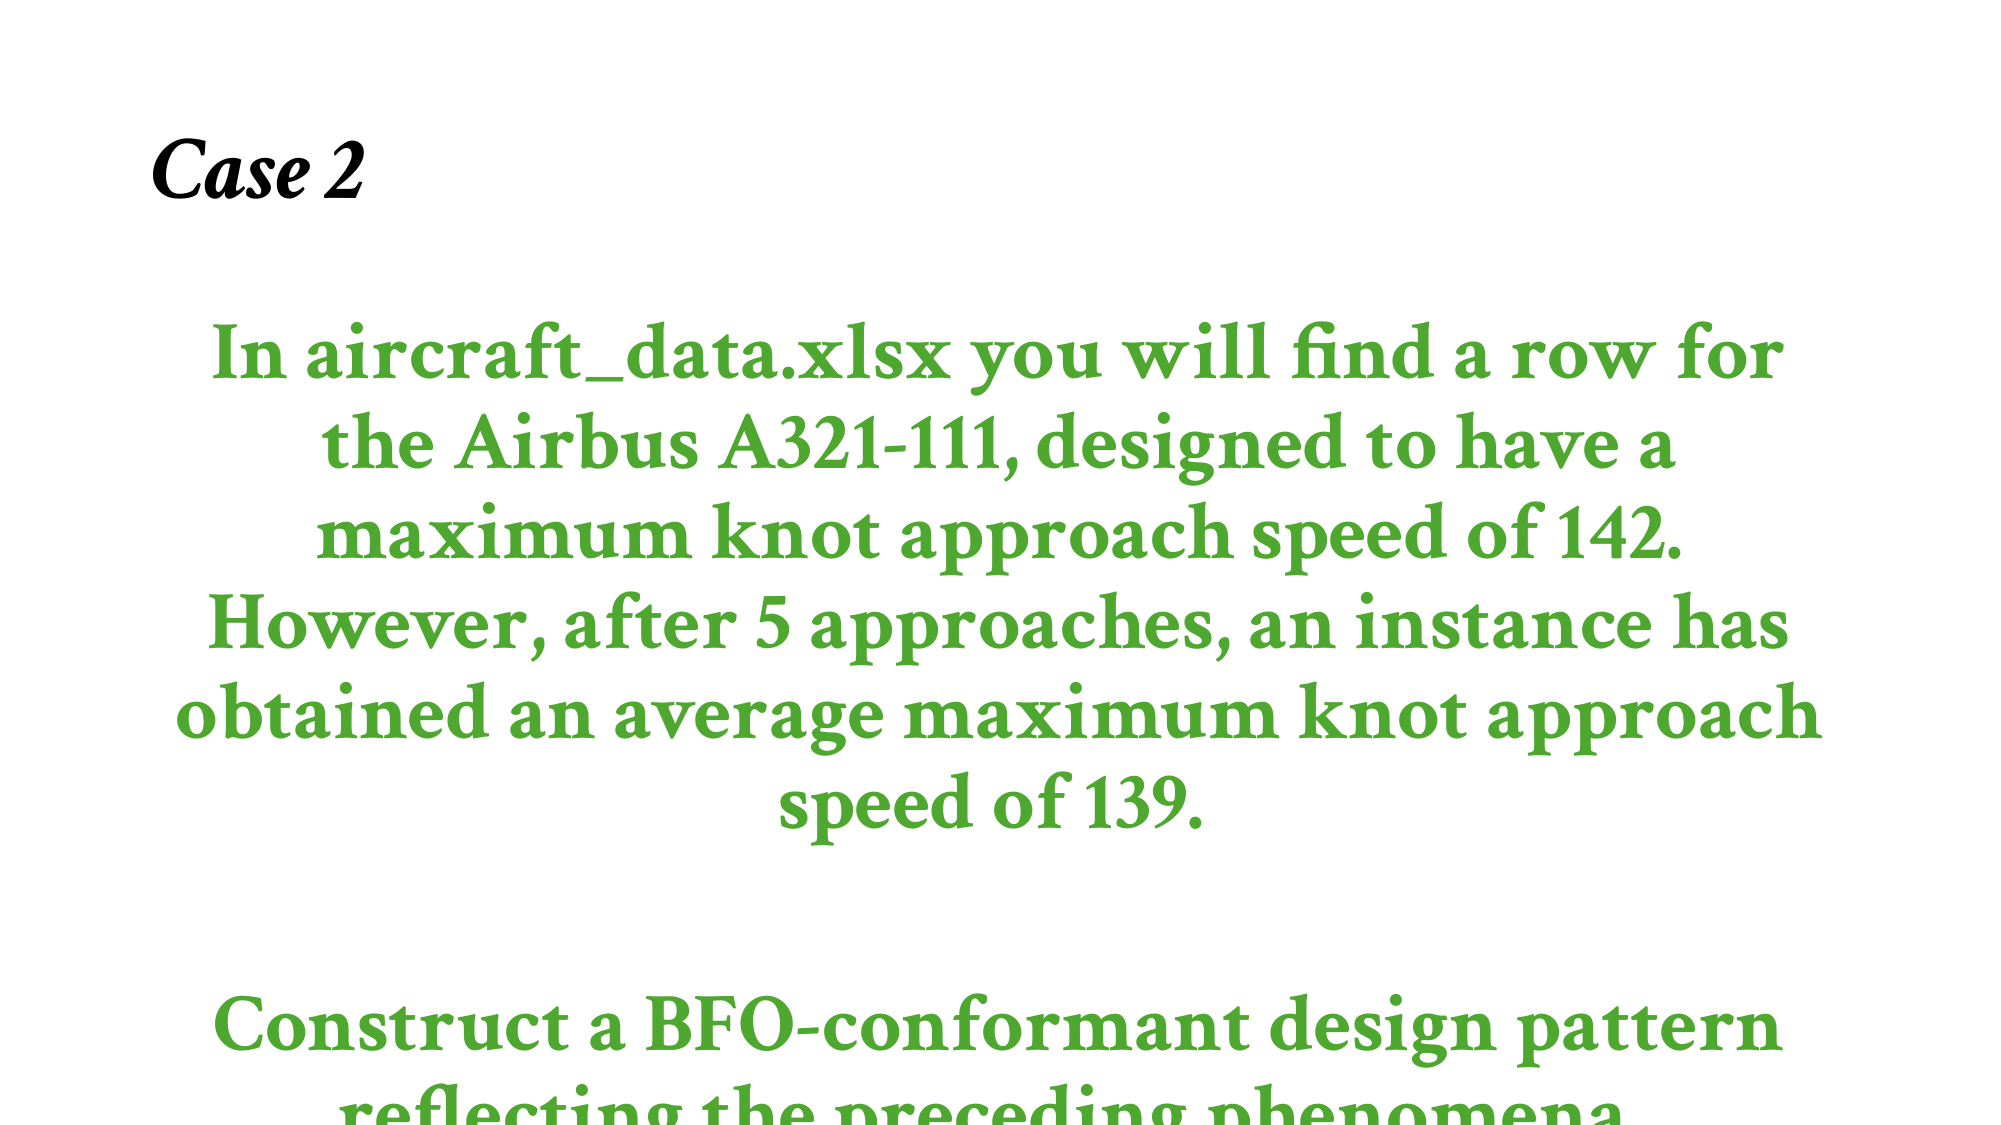

# Case 2
In aircraft_data.xlsx you will find a row for the Airbus A321-111, designed to have a maximum knot approach speed of 142. However, after 5 approaches, an instance has obtained an average maximum knot approach speed of 139.

Construct a BFO-conformant design pattern reflecting the preceding phenomena.